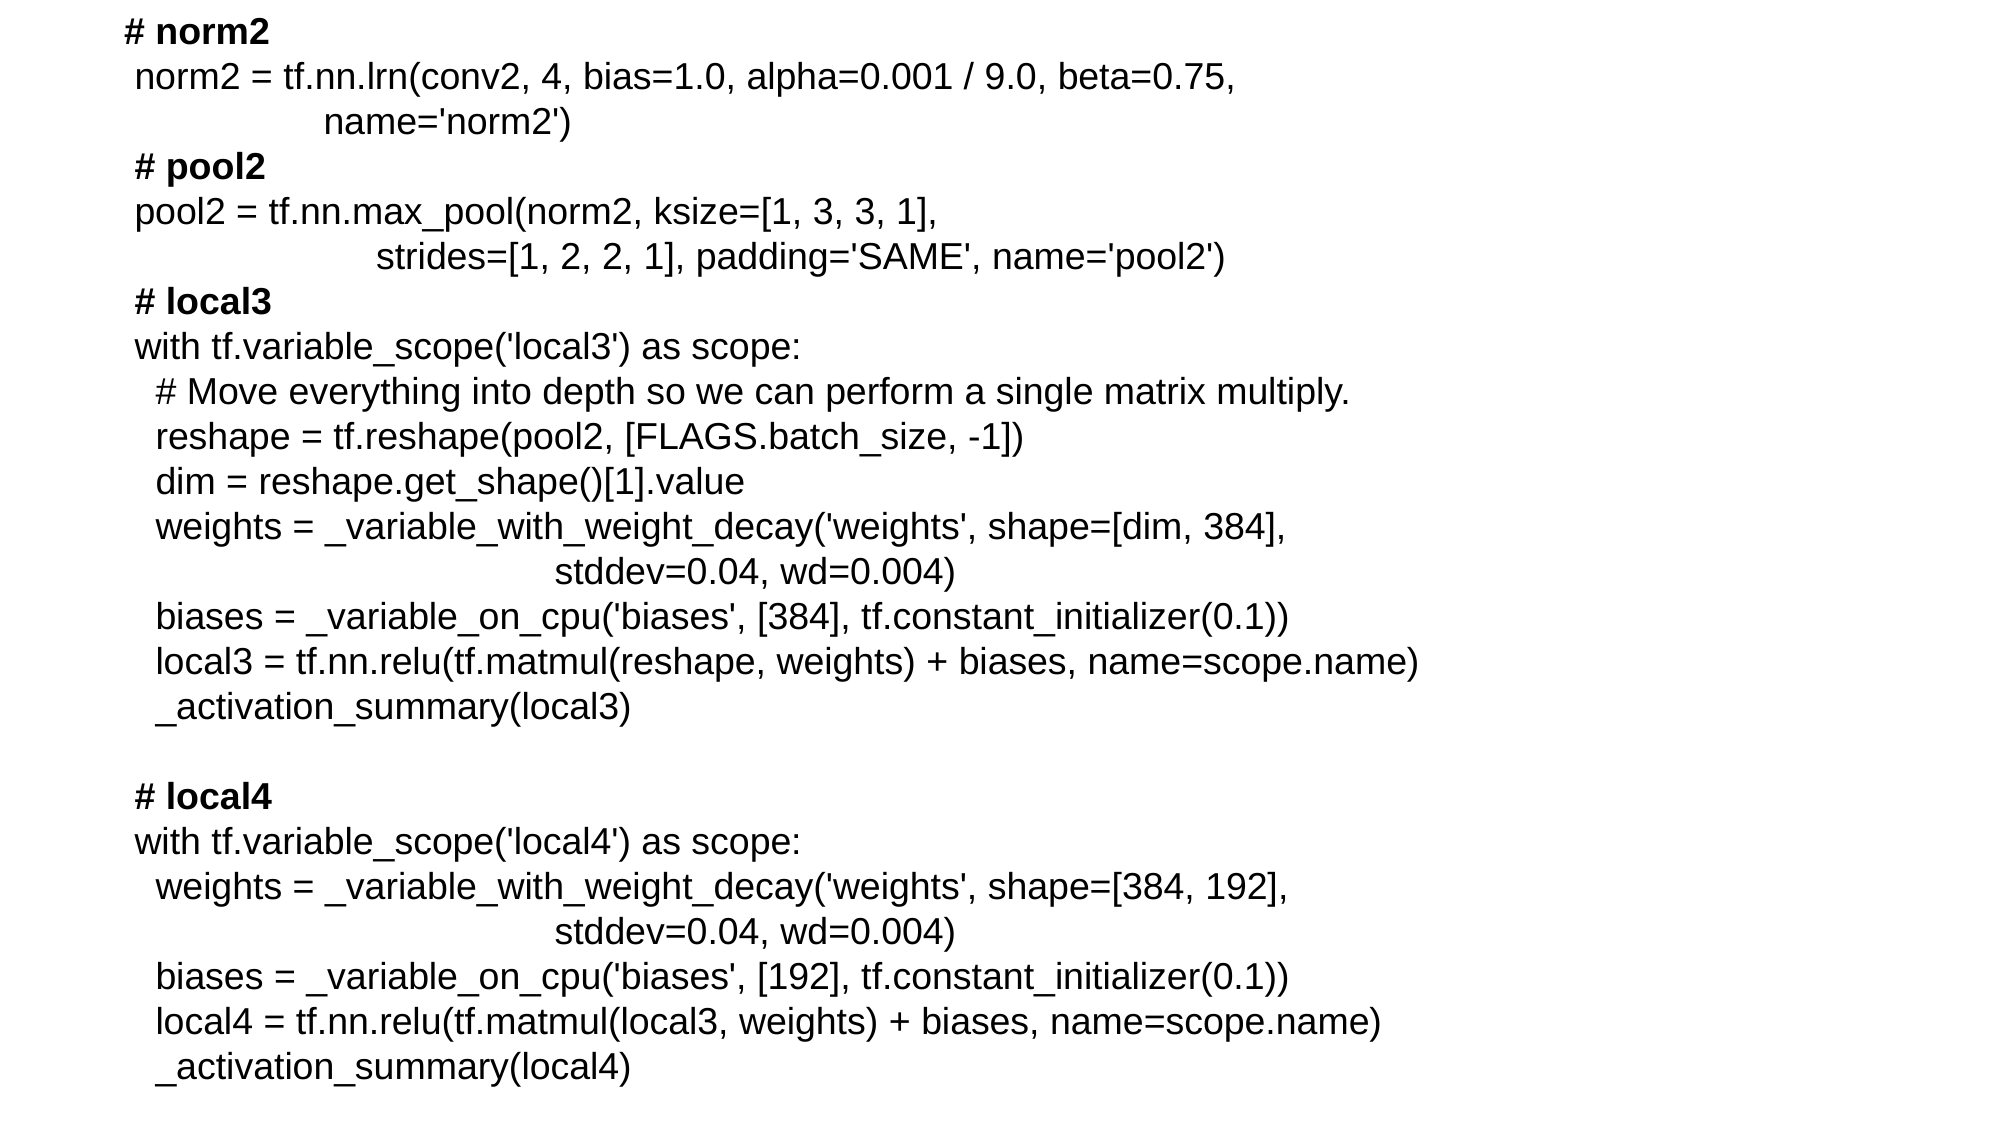

# norm2
  norm2 = tf.nn.lrn(conv2, 4, bias=1.0, alpha=0.001 / 9.0, beta=0.75,
                    name='norm2')
  # pool2
  pool2 = tf.nn.max_pool(norm2, ksize=[1, 3, 3, 1],
                         strides=[1, 2, 2, 1], padding='SAME', name='pool2')
  # local3
  with tf.variable_scope('local3') as scope:
    # Move everything into depth so we can perform a single matrix multiply.
    reshape = tf.reshape(pool2, [FLAGS.batch_size, -1])
    dim = reshape.get_shape()[1].value
    weights = _variable_with_weight_decay('weights', shape=[dim, 384],
                                          stddev=0.04, wd=0.004)
    biases = _variable_on_cpu('biases', [384], tf.constant_initializer(0.1))
    local3 = tf.nn.relu(tf.matmul(reshape, weights) + biases, name=scope.name)
    _activation_summary(local3)

  # local4
  with tf.variable_scope('local4') as scope:
    weights = _variable_with_weight_decay('weights', shape=[384, 192],
                                          stddev=0.04, wd=0.004)
    biases = _variable_on_cpu('biases', [192], tf.constant_initializer(0.1))
    local4 = tf.nn.relu(tf.matmul(local3, weights) + biases, name=scope.name)
    _activation_summary(local4)